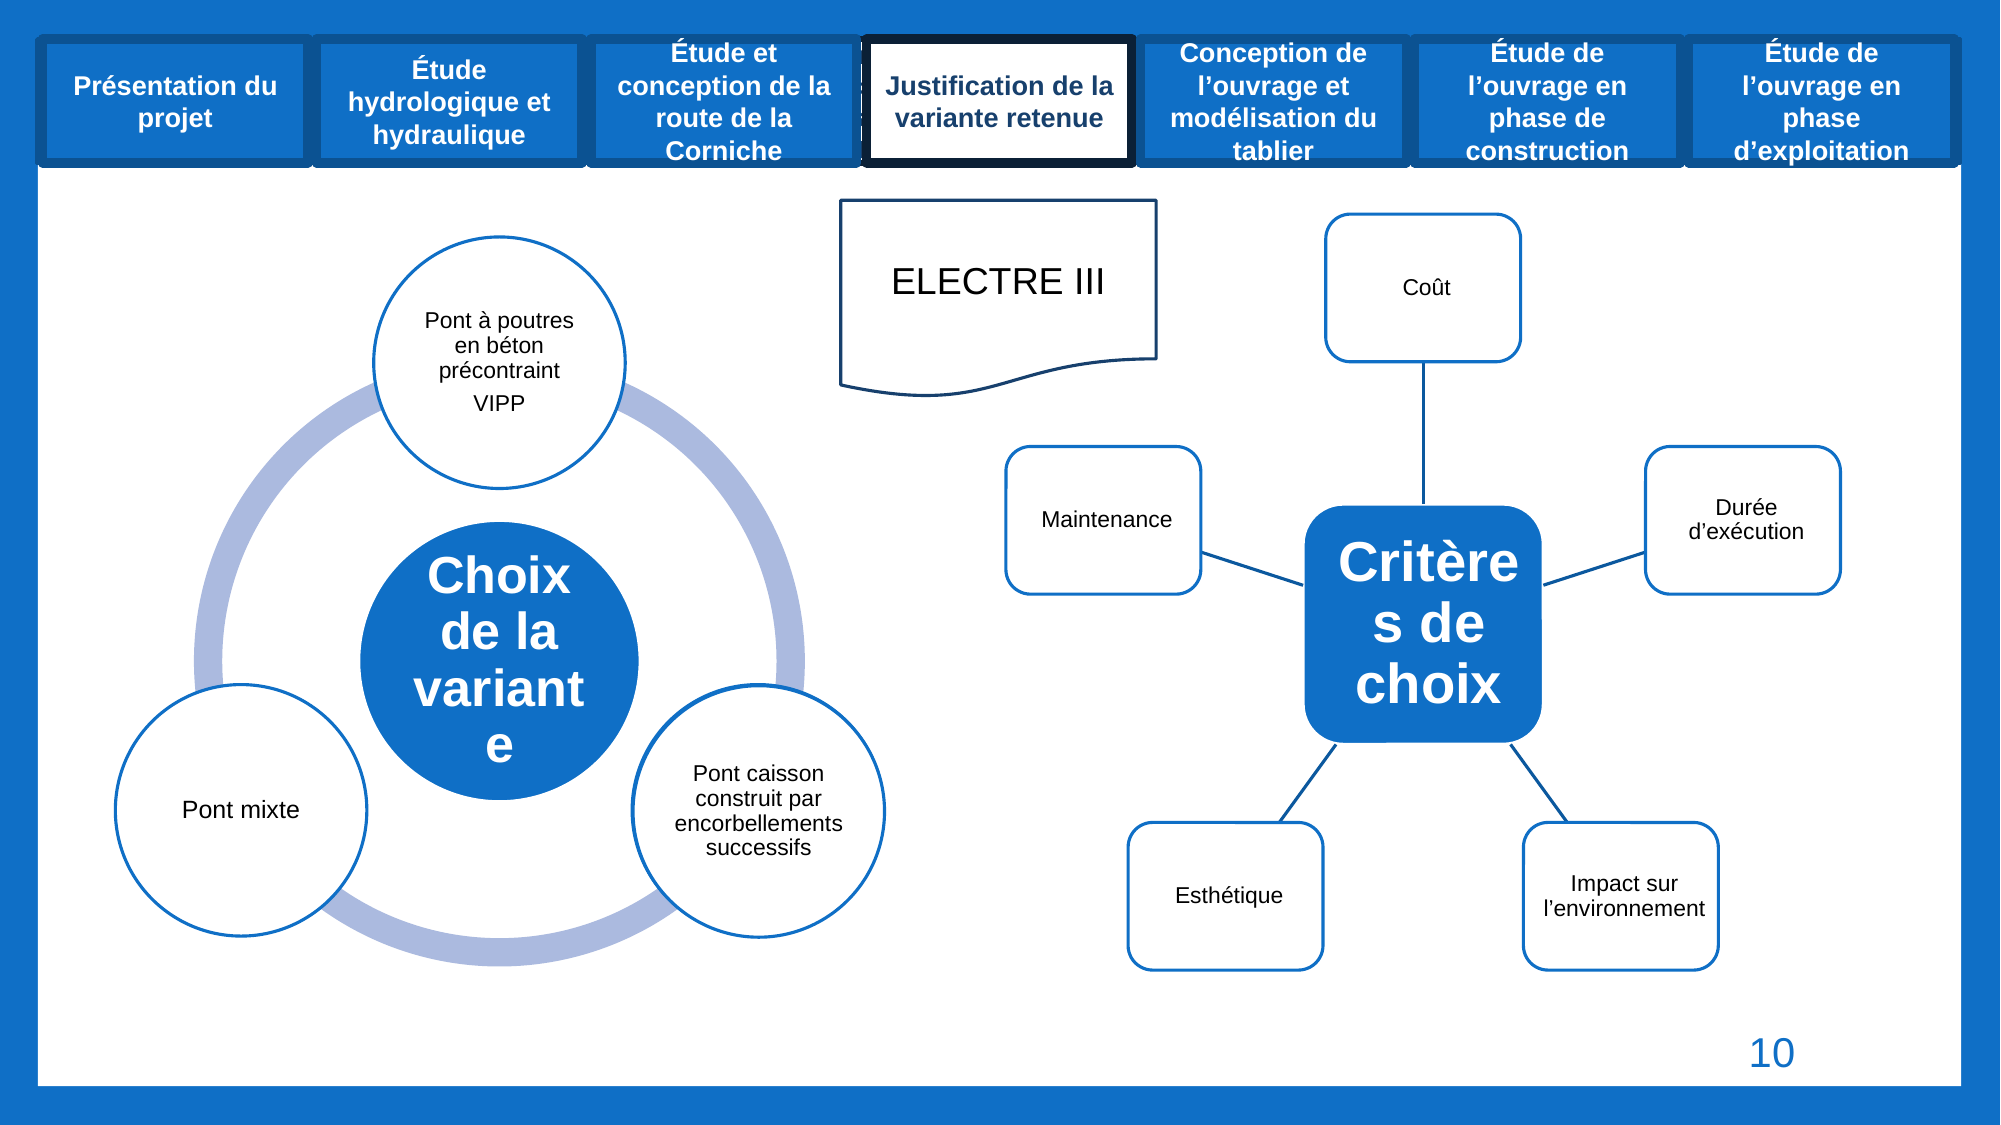

Conception de l’ouvrage
Les hypothèses de calcul
Modélisation du tablier
Etude de la précontrainte du tablier
Présentation du projet
Présentation du projet
Etude hydrologique et hydraulique
Étude hydrologique et hydraulique
Etude et conception de la route
Étude et conception de la route de la Corniche
Analyse multicritères et justification de la variante retenue
Justification de la variante retenue
Conception de l’ouvrage et modélisation du tablier
Étude de l’ouvrage en phase de construction
Étude de l’ouvrage en phase d’exploitation
ANALYSE MULTICRITÈRES ET JUSTIFICATION DE LA VARIANTE RETENUE
Critères de choix
Coût
Durée d’exécution
Impact sur l’environnement
Esthétique
Maintenance
ELECTRE III
Choix de la variante
Pont à poutres en béton précontraint
VIPP
Pont caisson construit par encorbellements successifs
Pont mixte

Pont caisson construit par encorbellements successifs
10